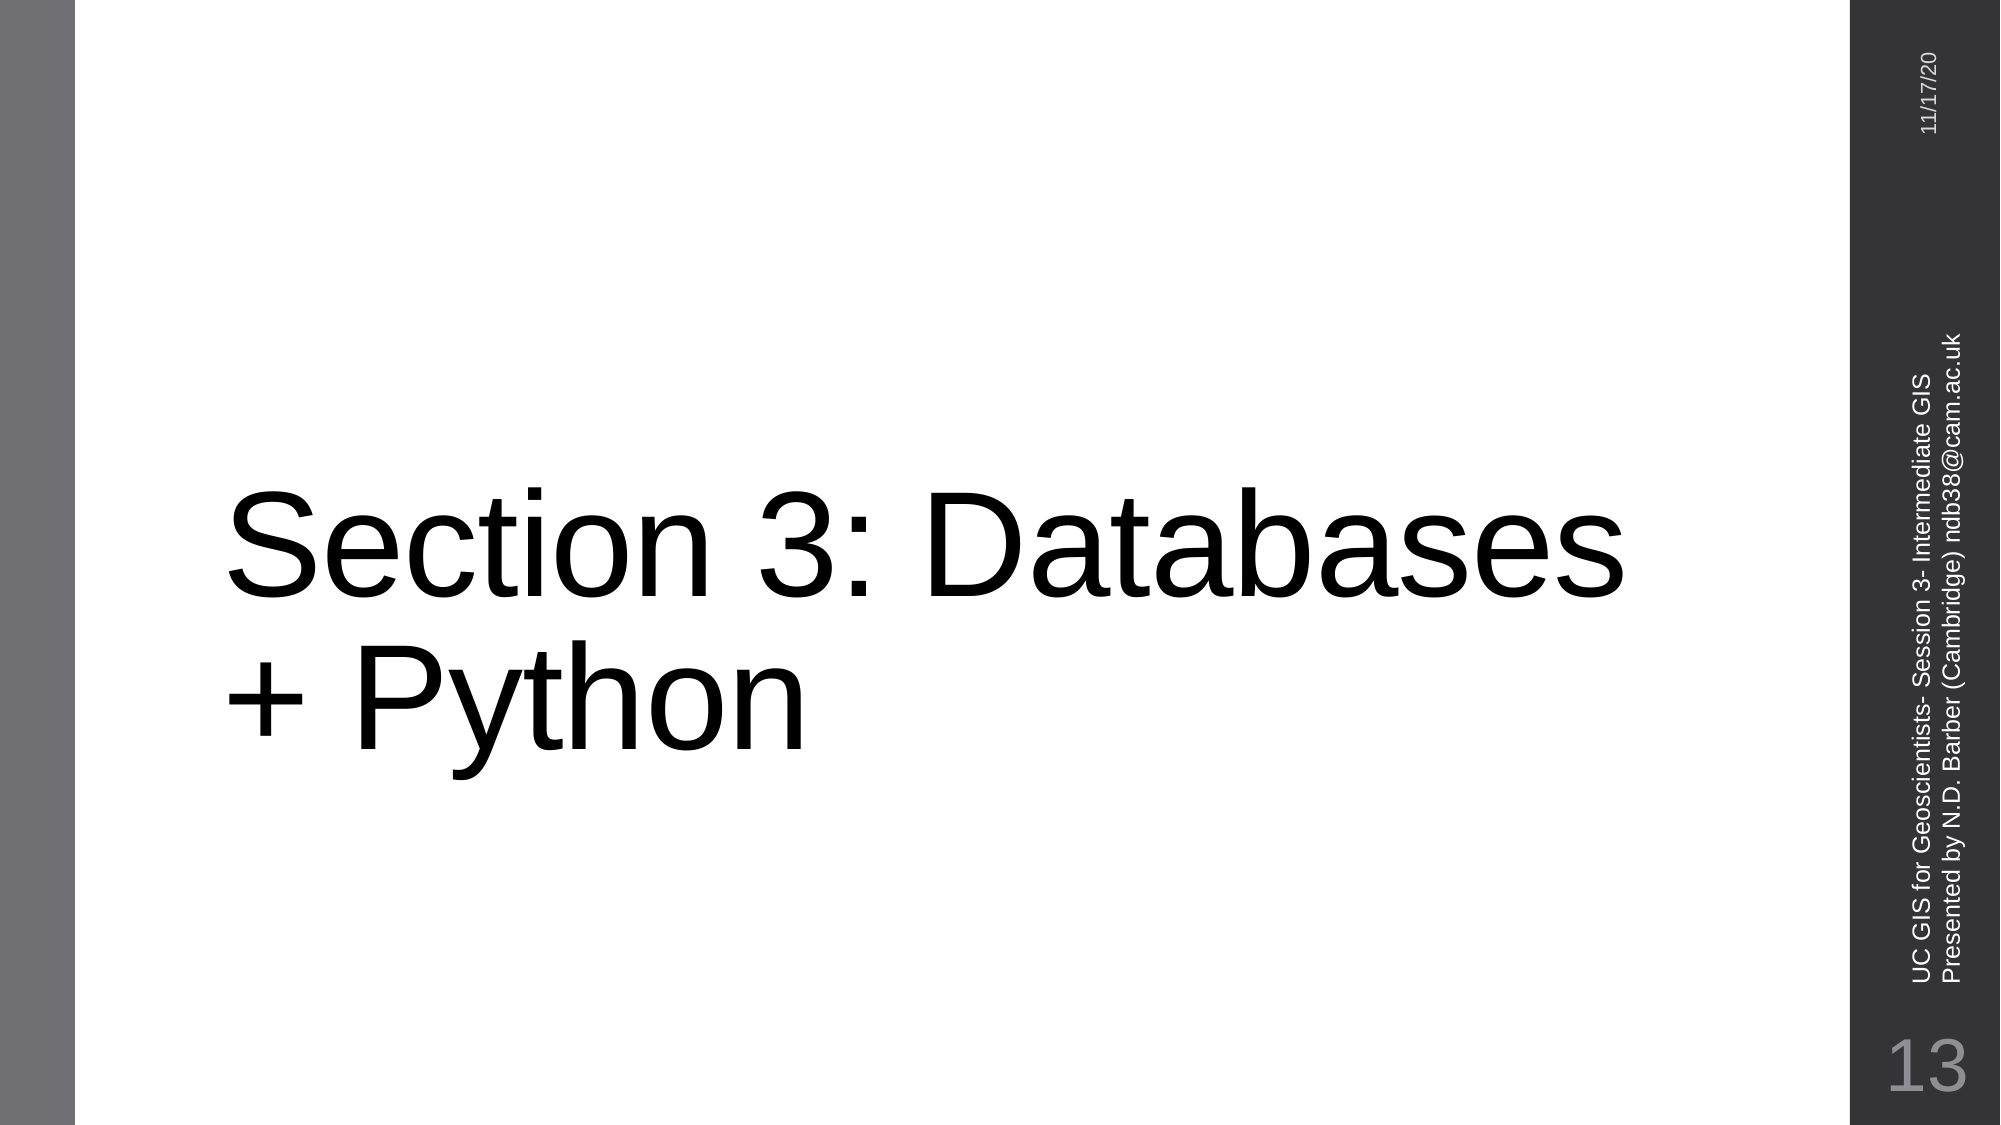

# Section 3: Databases + Python
11/17/20
UC GIS for Geoscientists- Session 3- Intermediate GIS
Presented by N.D. Barber (Cambridge) ndb38@cam.ac.uk

13